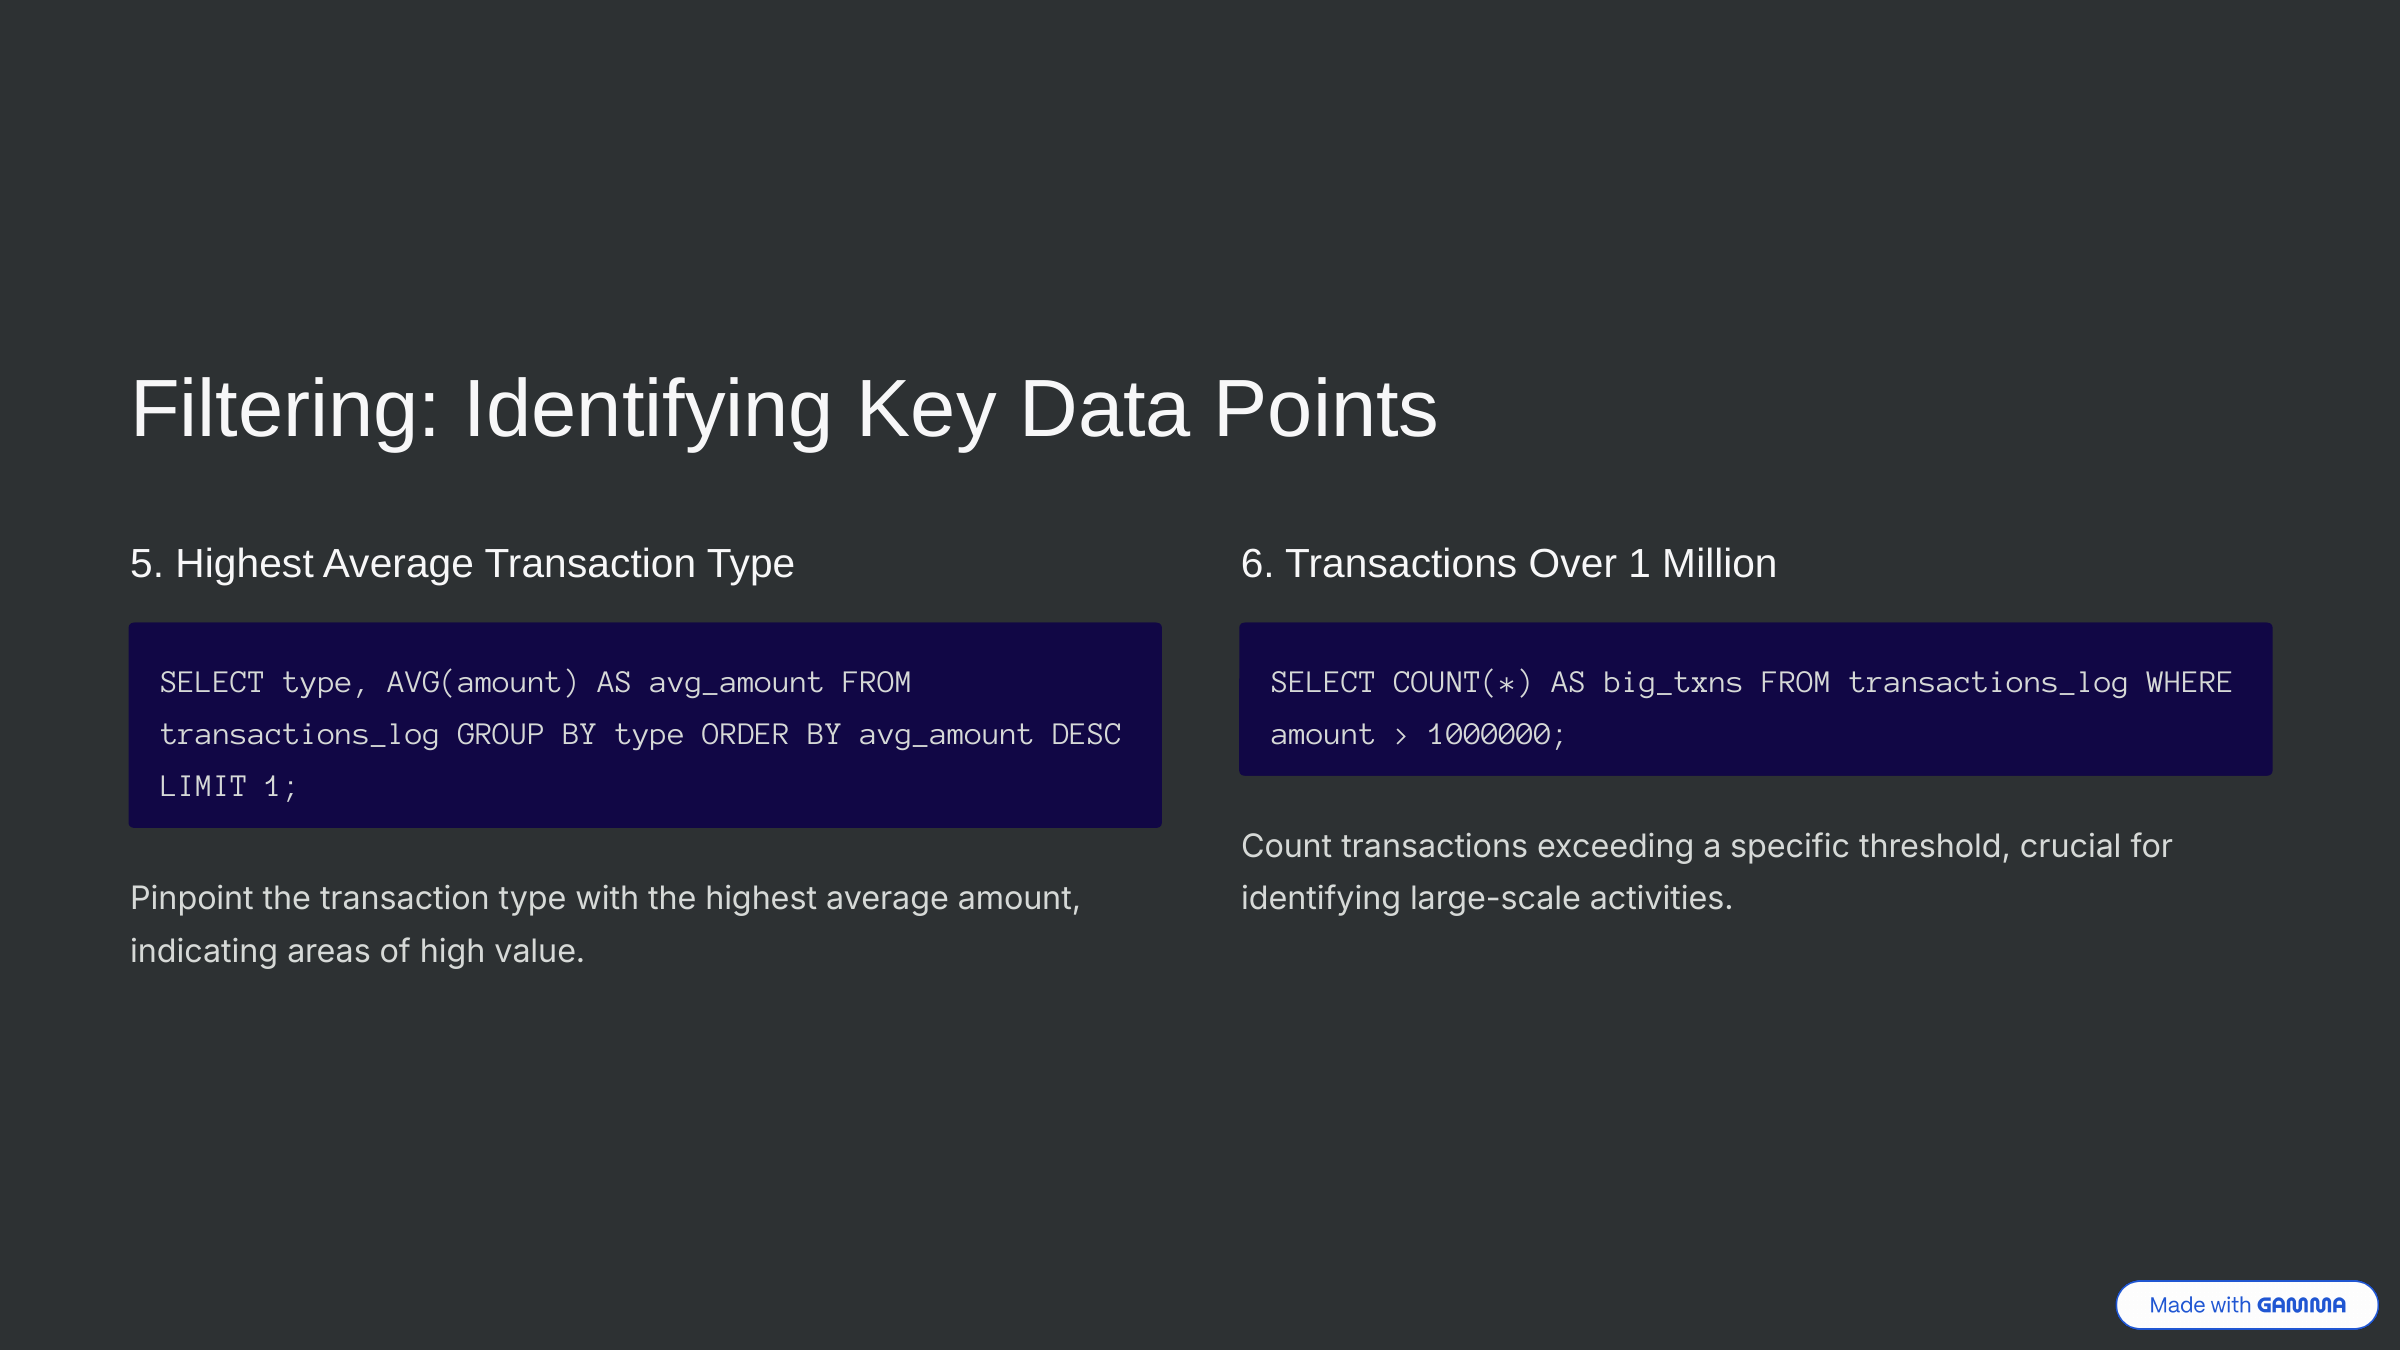

Filtering: Identifying Key Data Points
5. Highest Average Transaction Type
6. Transactions Over 1 Million

SELECT type, AVG(amount) AS avg_amount FROM transactions_log GROUP BY type ORDER BY avg_amount DESC LIMIT 1;
SELECT COUNT(*) AS big_txns FROM transactions_log WHERE amount > 1000000;
Count transactions exceeding a specific threshold, crucial for identifying large-scale activities.
Pinpoint the transaction type with the highest average amount, indicating areas of high value.